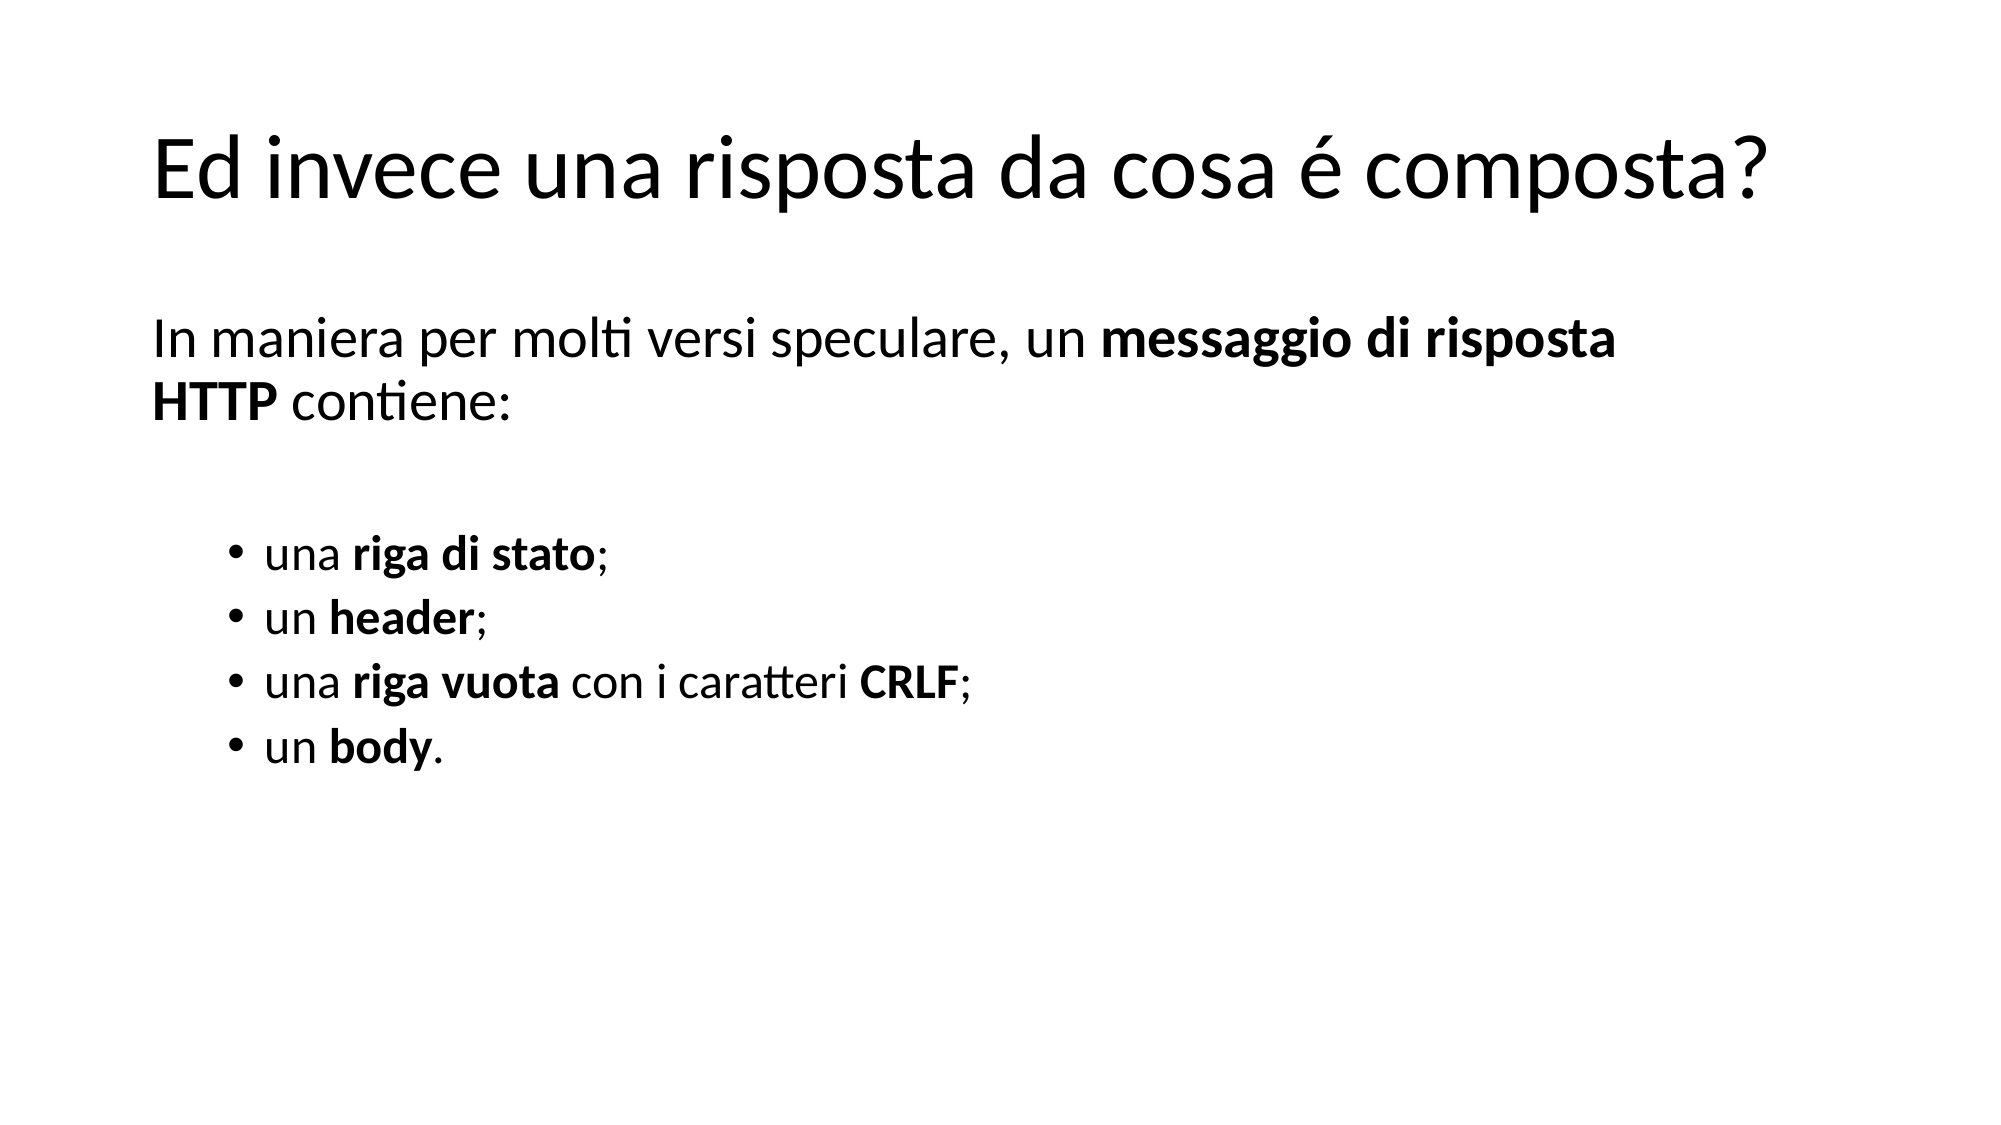

# Ed invece una risposta da cosa é composta?
In maniera per molti versi speculare, un messaggio di risposta HTTP contiene:

una riga di stato;
un header;
una riga vuota con i caratteri CRLF;
un body.